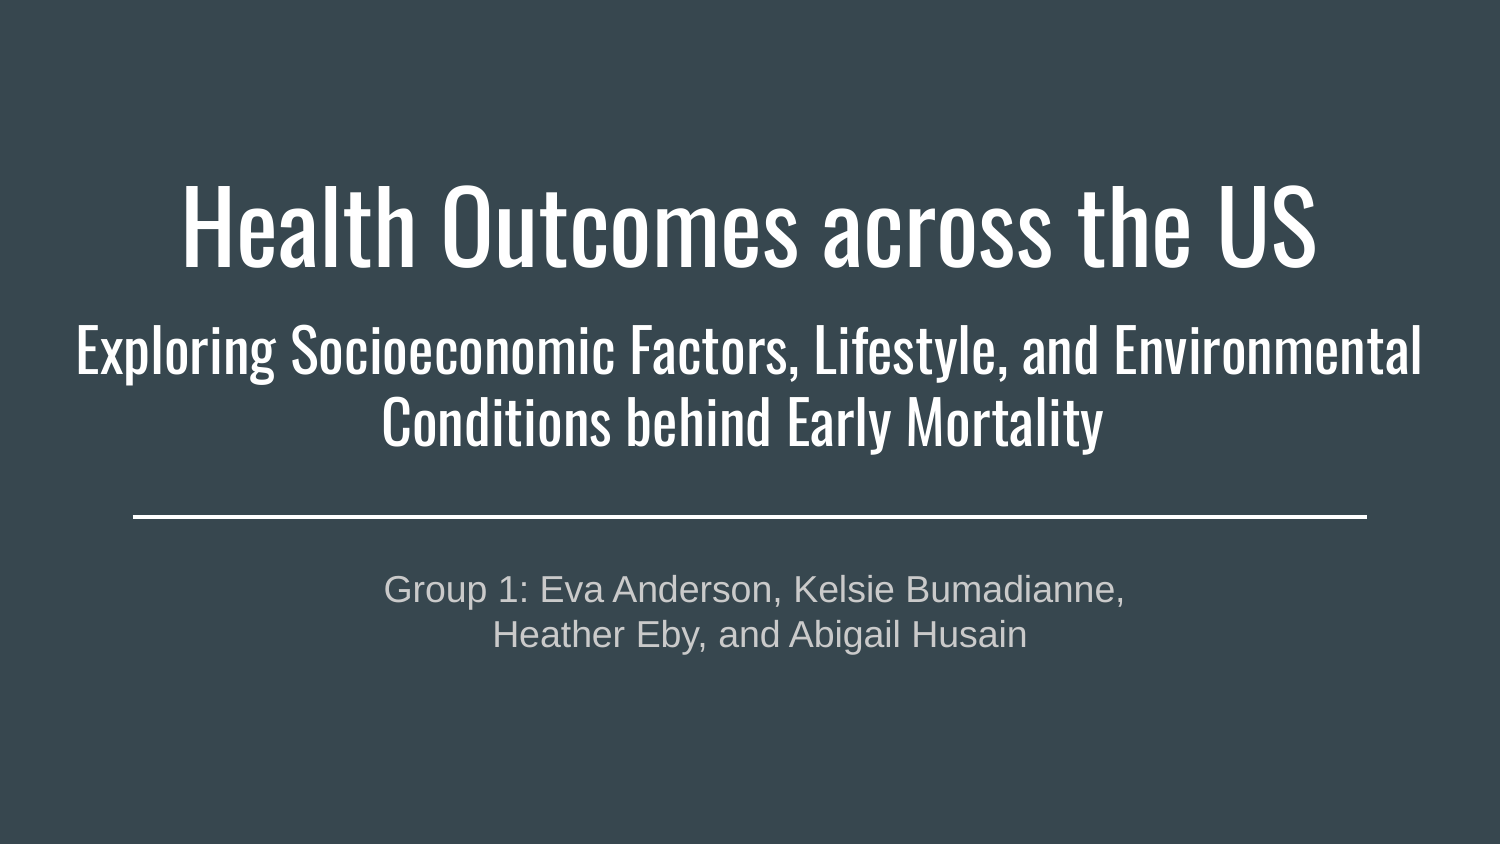

Health Outcomes across the US
# Exploring Socioeconomic Factors, Lifestyle, and Environmental Conditions behind Early Mortality
Group 1: Eva Anderson, Kelsie Bumadianne,
Heather Eby, and Abigail Husain